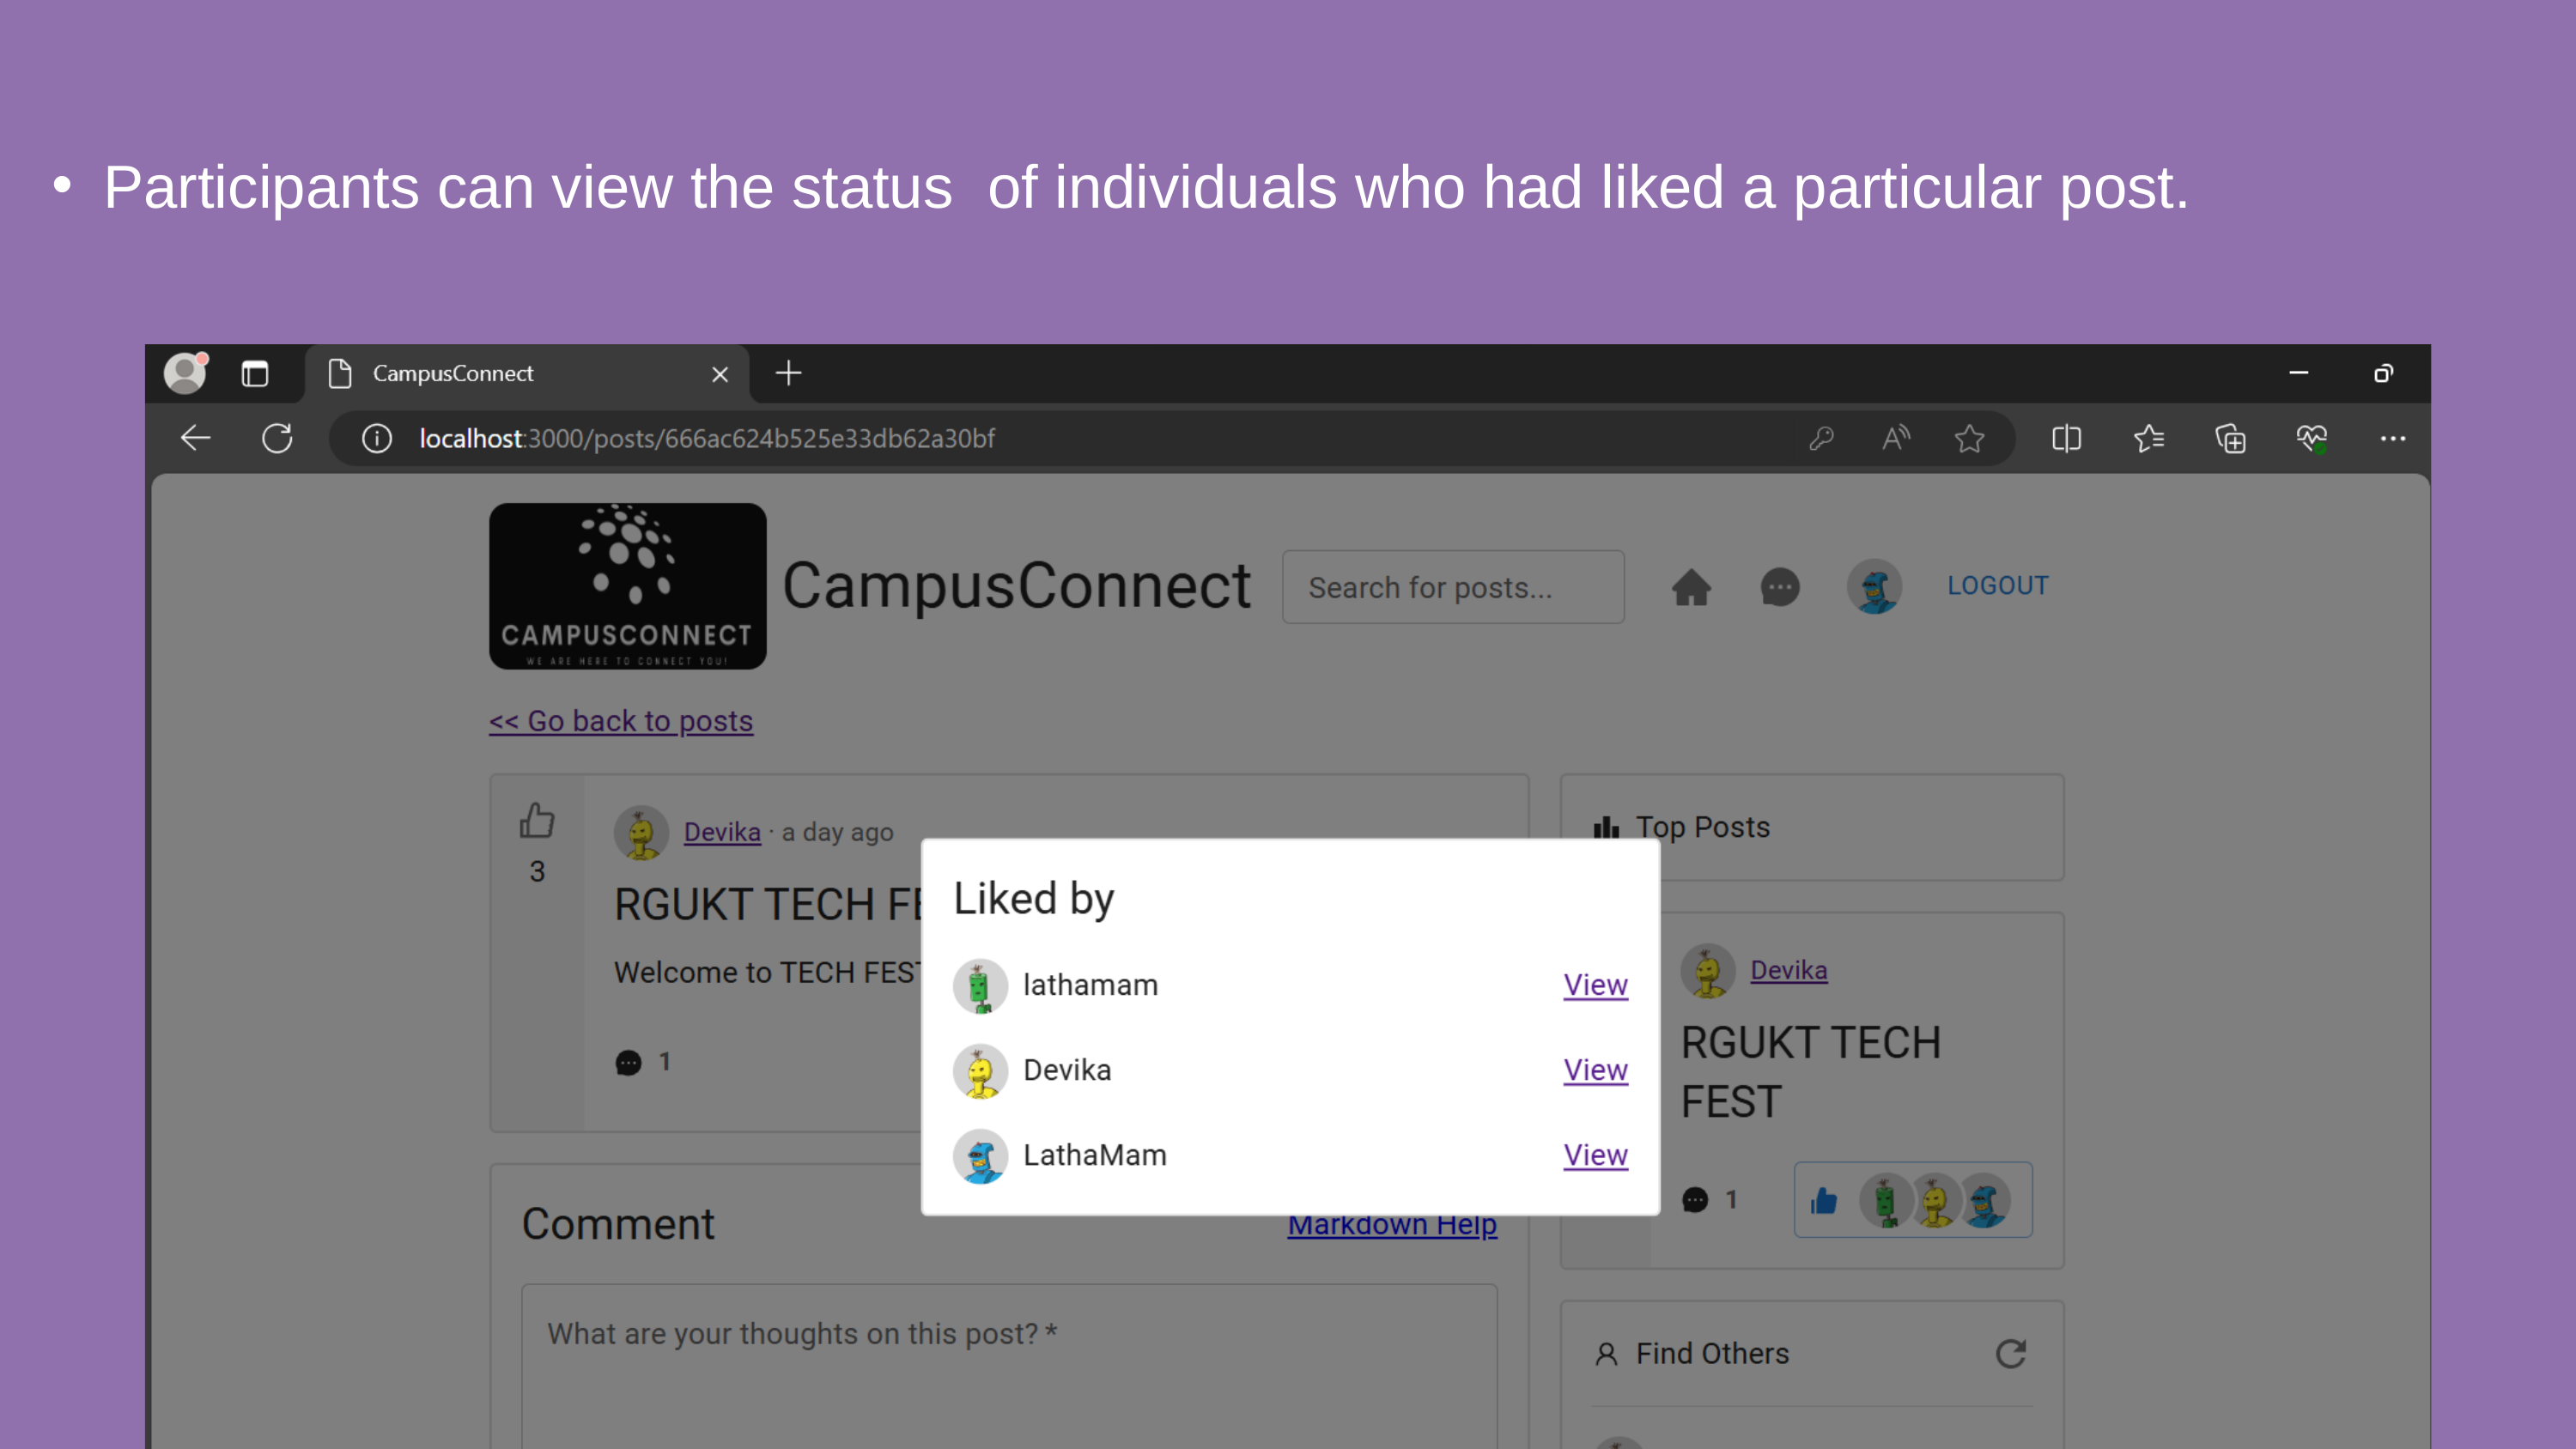

Participants can view the status  of individuals who had liked a particular post.